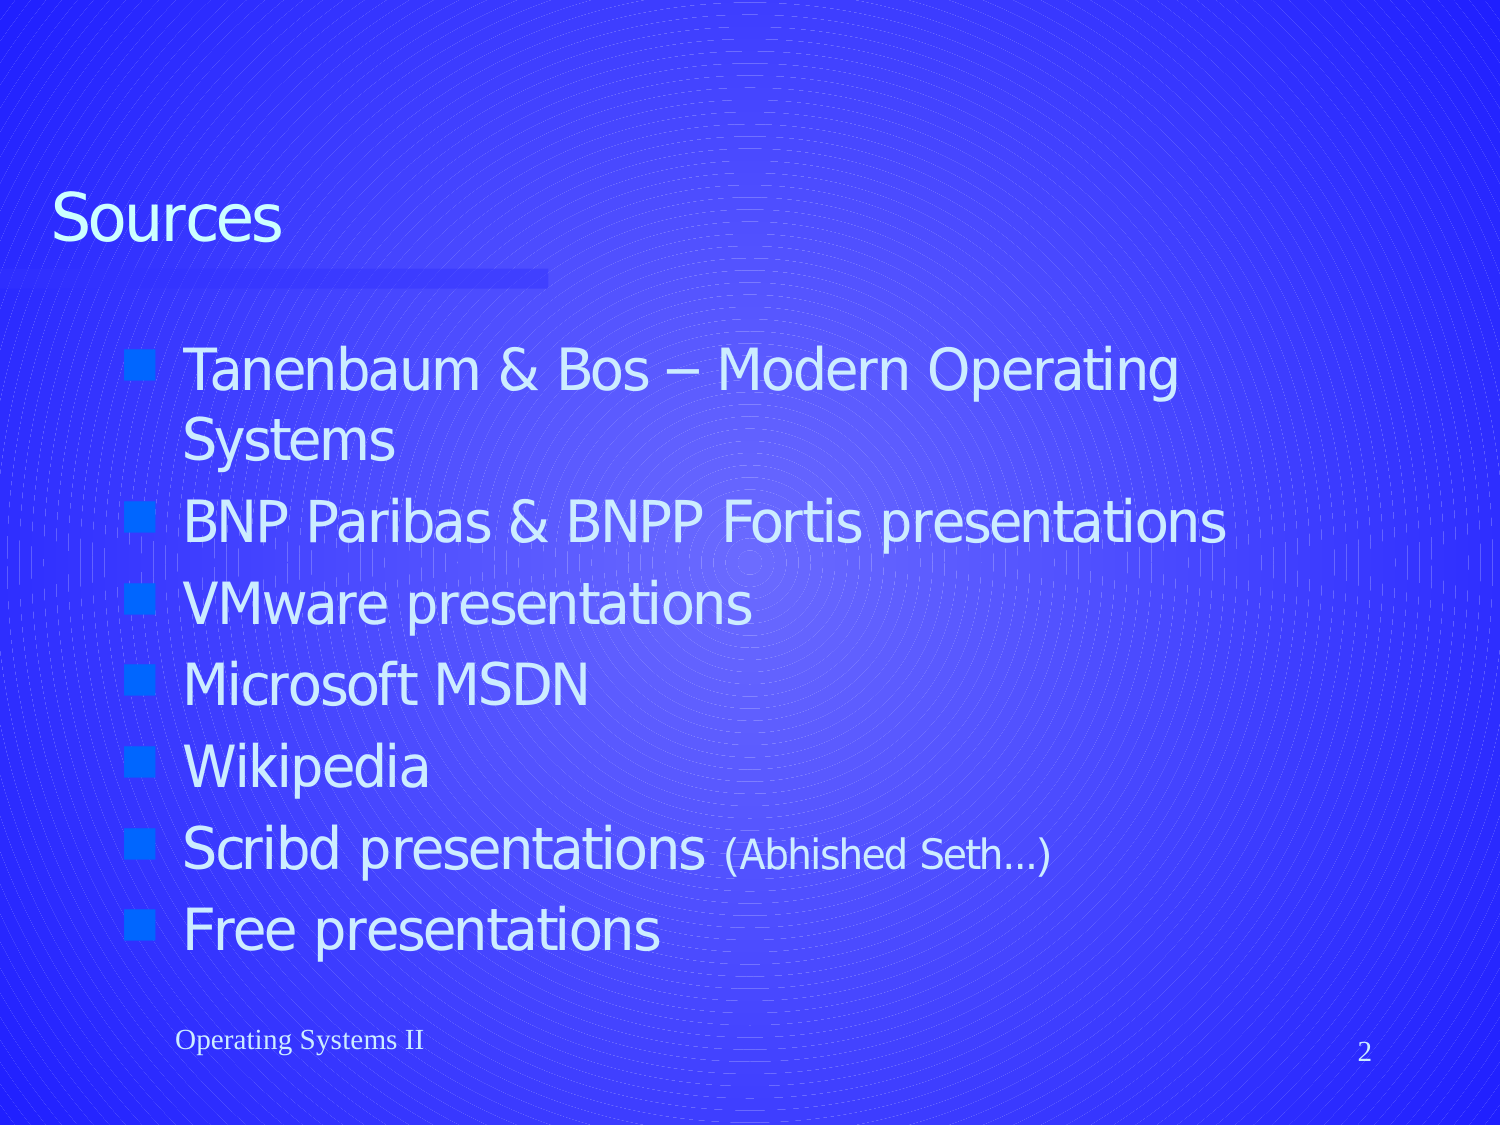

# Sources
Tanenbaum & Bos – Modern Operating Systems
BNP Paribas & BNPP Fortis presentations
VMware presentations
Microsoft MSDN
Wikipedia
Scribd presentations (Abhished Seth…)
Free presentations

Operating Systems II
2